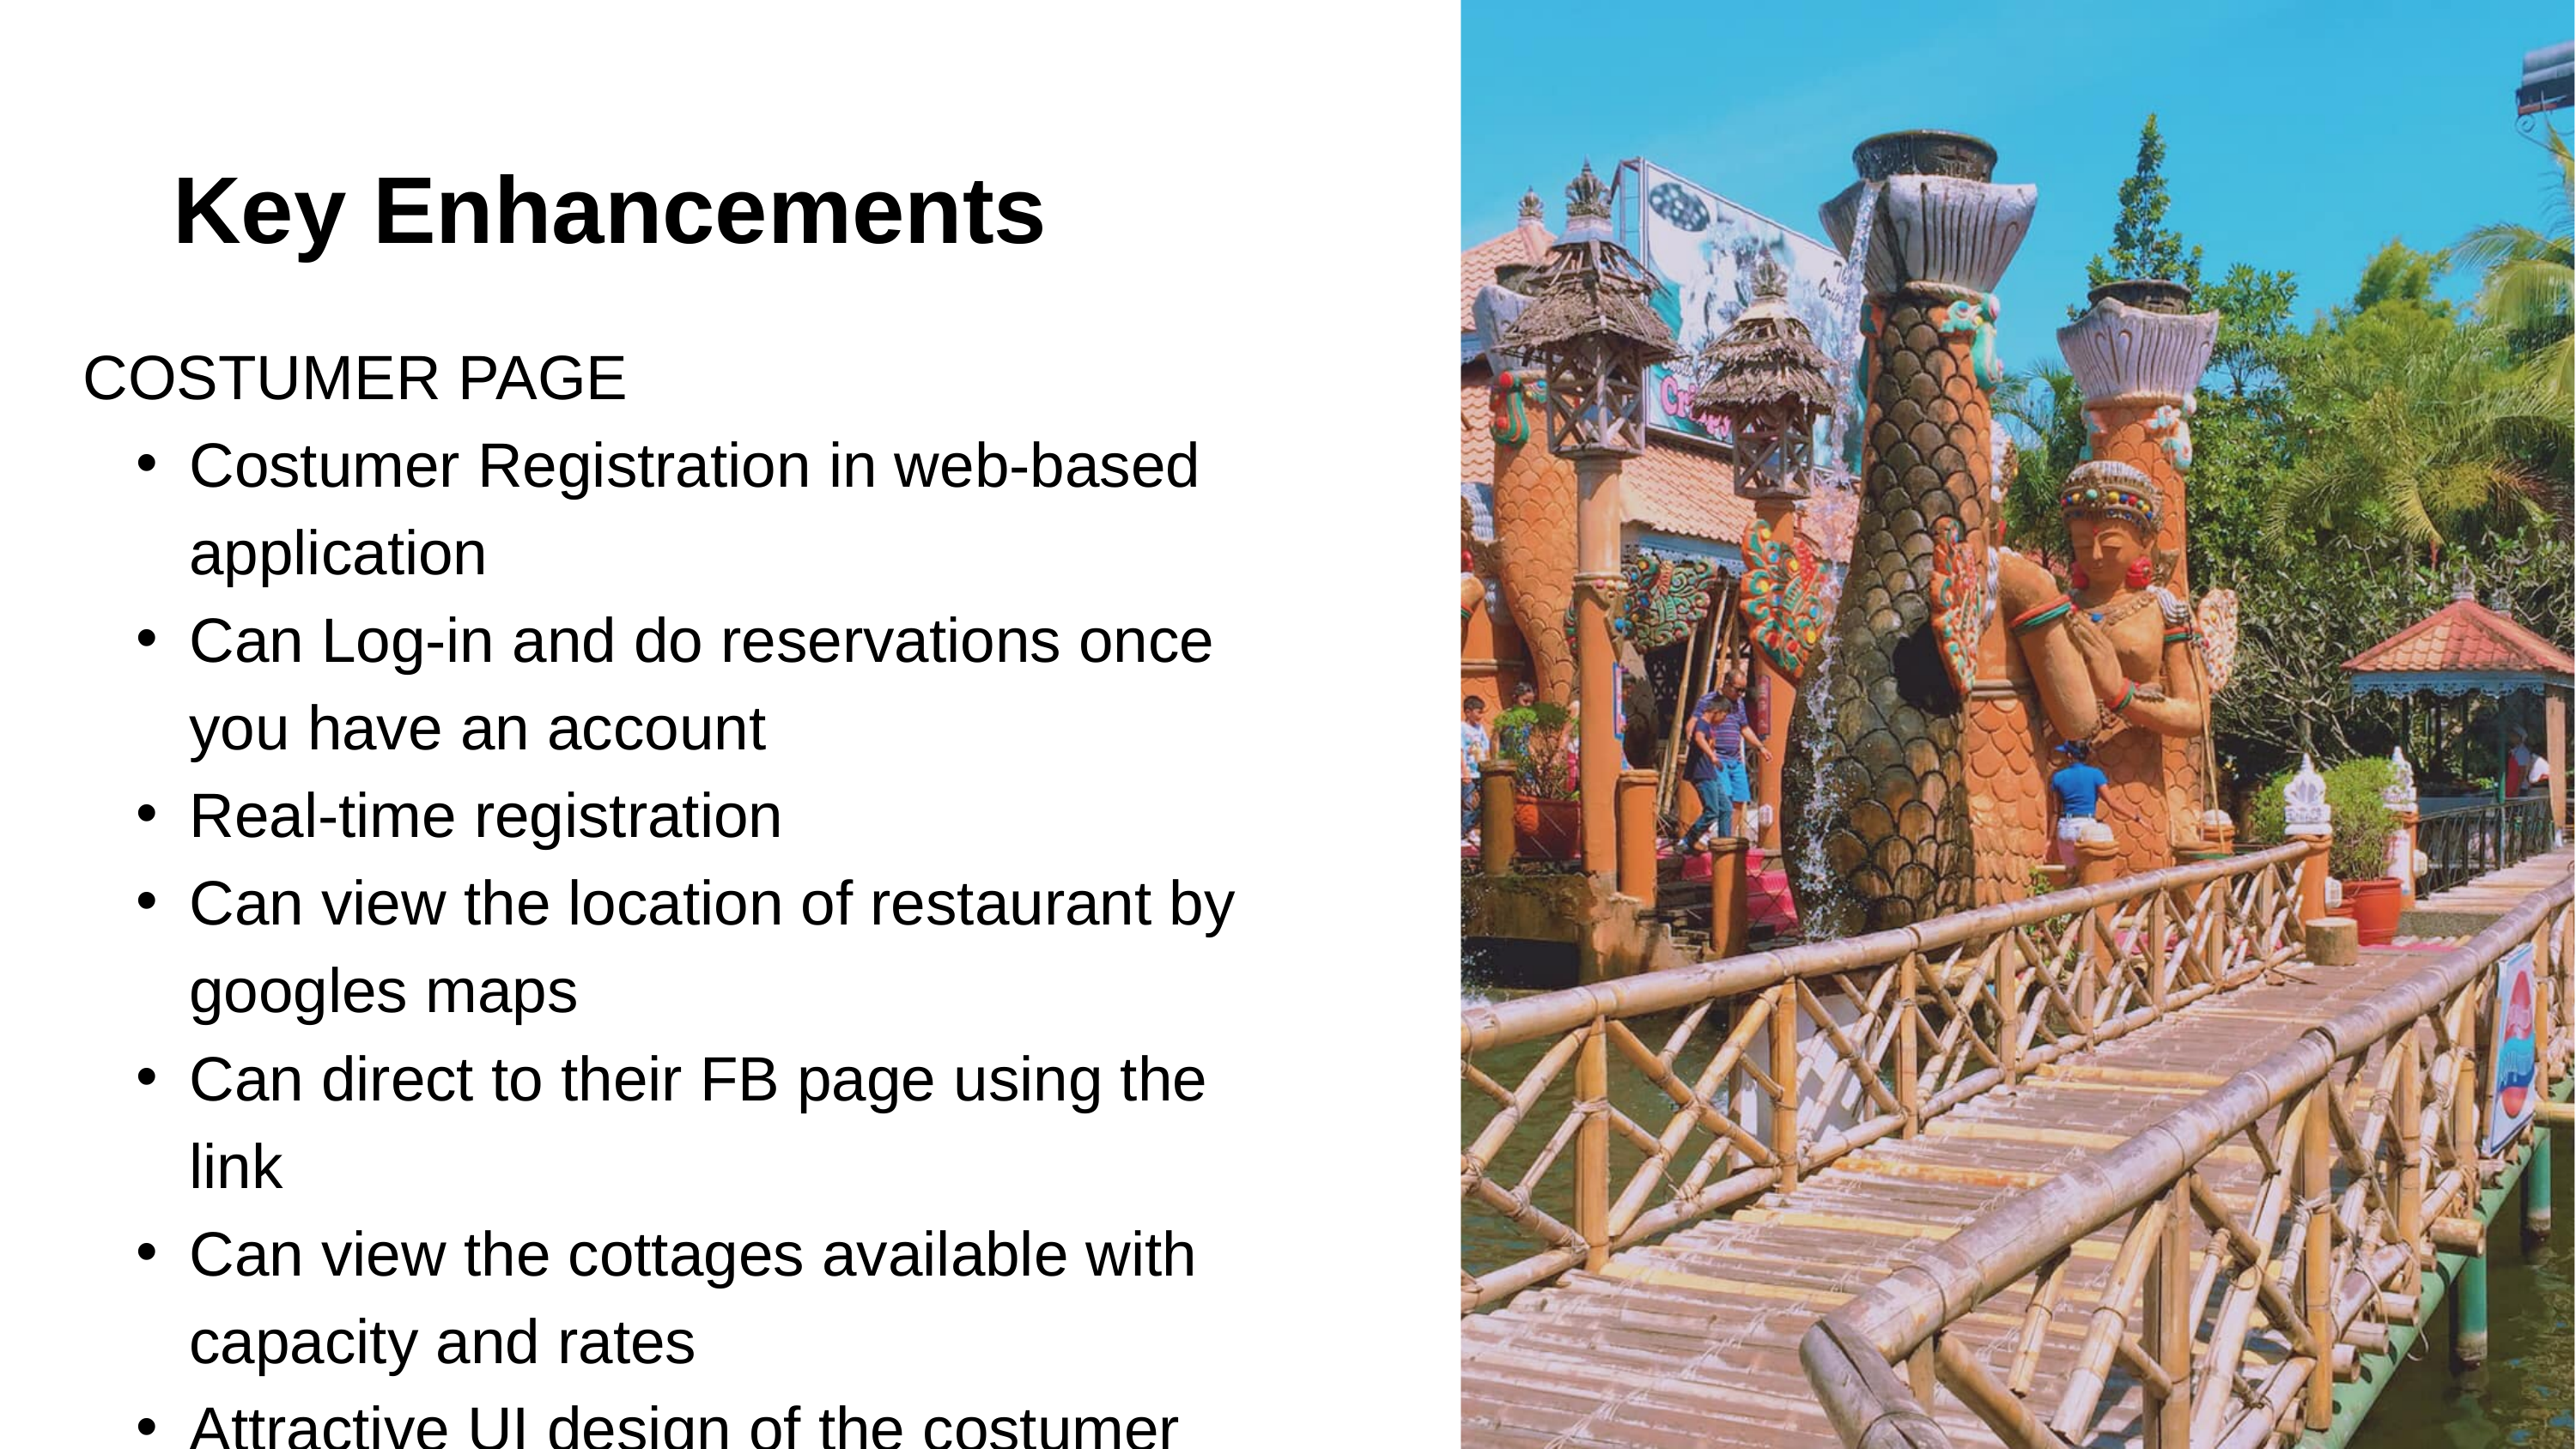

Key Enhancements
COSTUMER PAGE
Costumer Registration in web-based application
Can Log-in and do reservations once you have an account
Real-time registration
Can view the location of restaurant by googles maps
Can direct to their FB page using the link
Can view the cottages available with capacity and rates
Attractive UI design of the costumer page